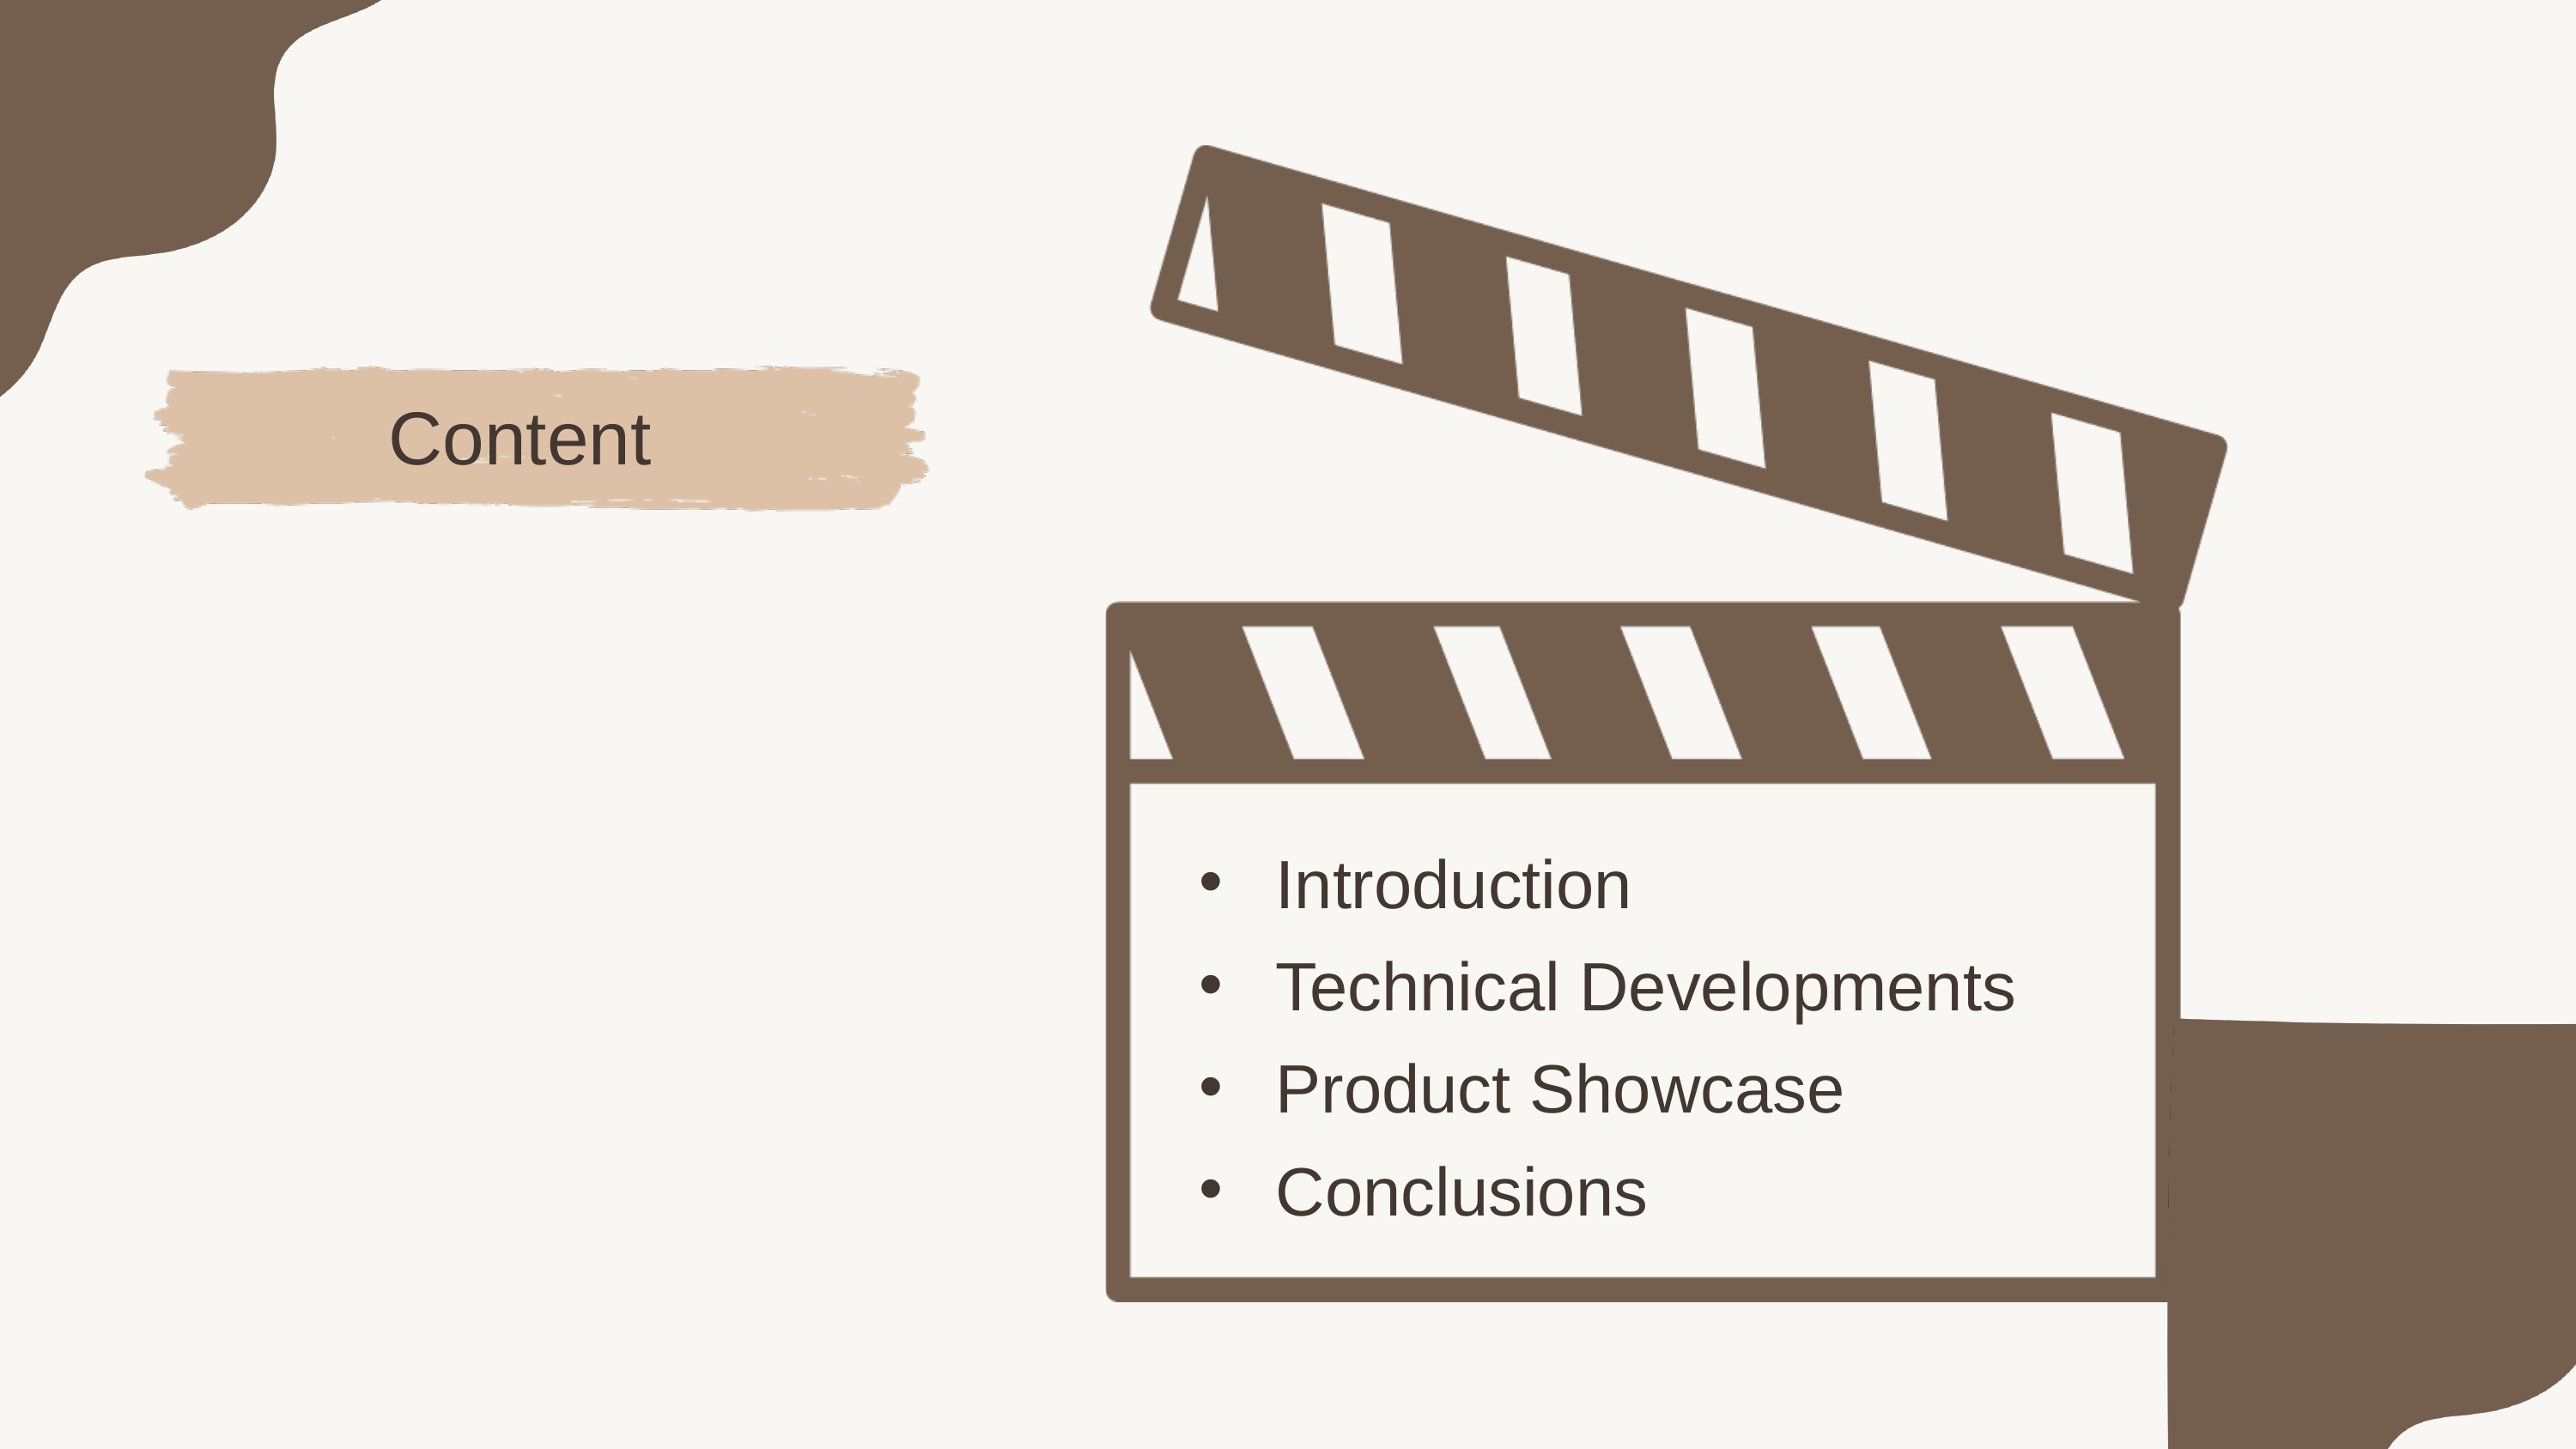

Content
 Introduction
 Technical Developments
 Product Showcase
 Conclusions